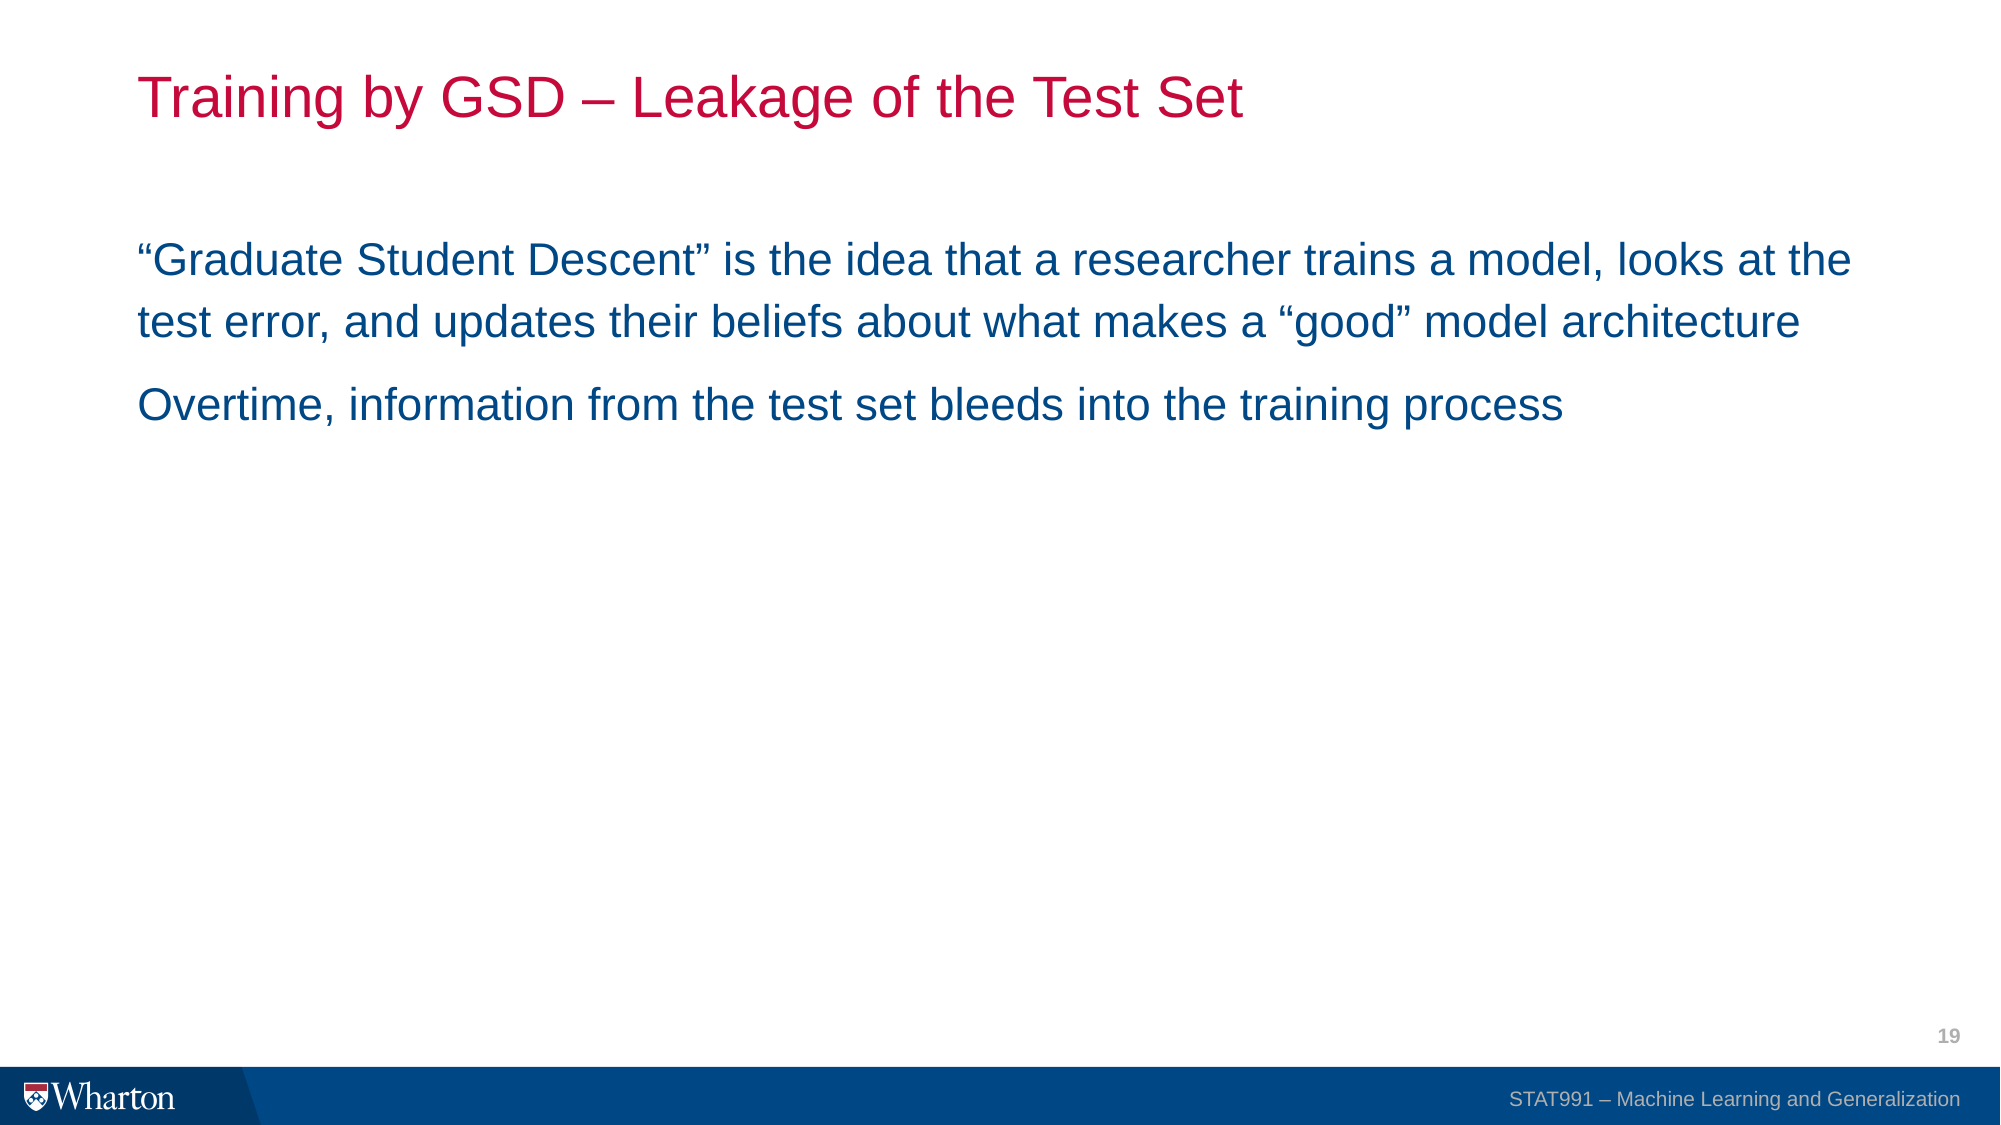

# Training by GSD – Leakage of the Test Set
“Graduate Student Descent” is the idea that a researcher trains a model, looks at the test error, and updates their beliefs about what makes a “good” model architecture
Overtime, information from the test set bleeds into the training process
19
STAT991 – Machine Learning and Generalization